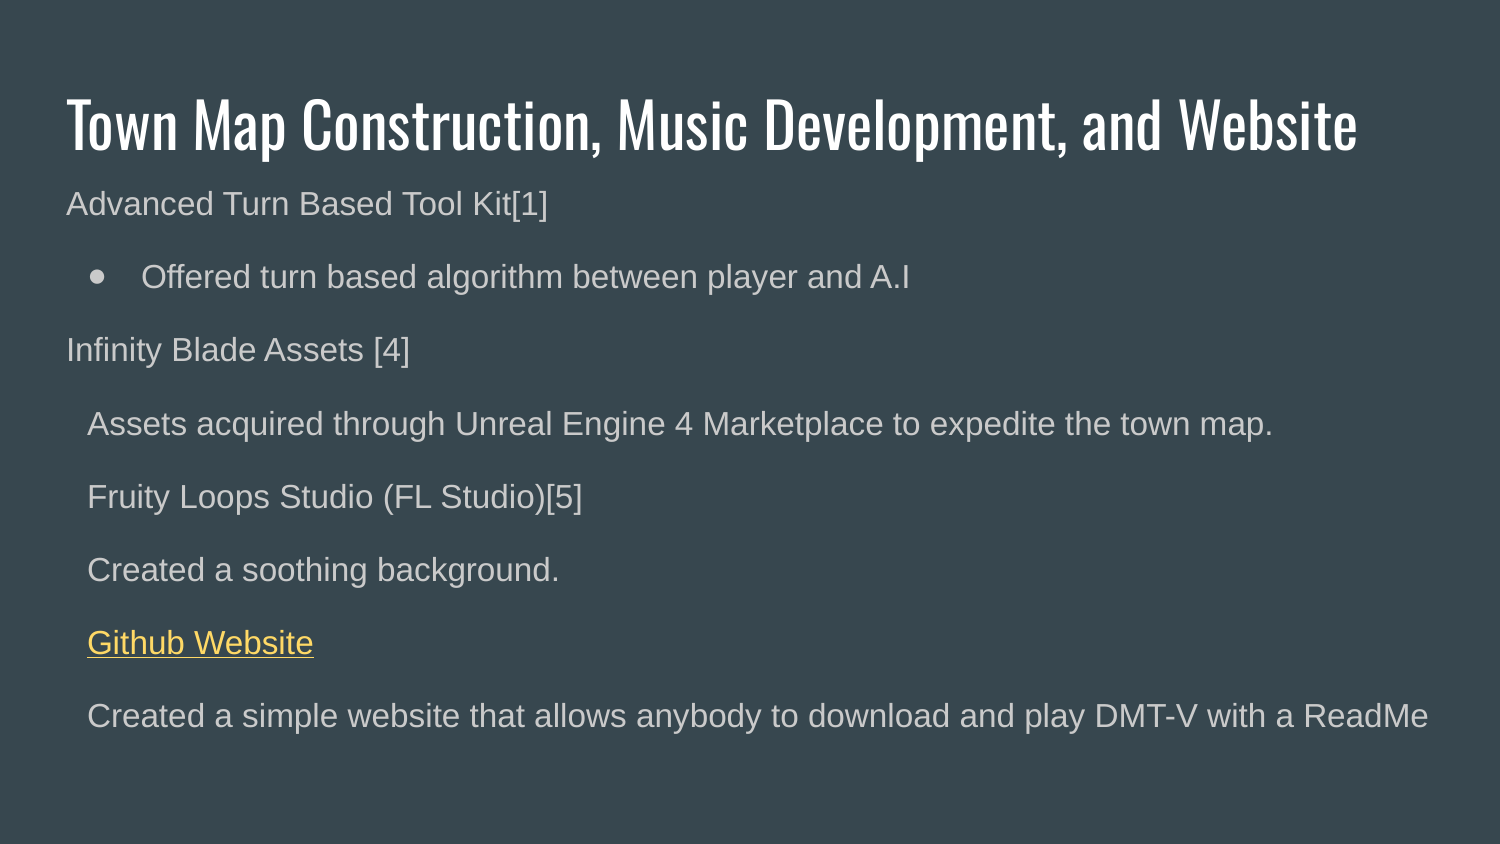

# Town Map Construction, Music Development, and Website
Advanced Turn Based Tool Kit[1]
Offered turn based algorithm between player and A.I
Infinity Blade Assets [4]
Assets acquired through Unreal Engine 4 Marketplace to expedite the town map.
Fruity Loops Studio (FL Studio)[5]
Created a soothing background.
Github Website
Created a simple website that allows anybody to download and play DMT-V with a ReadMe